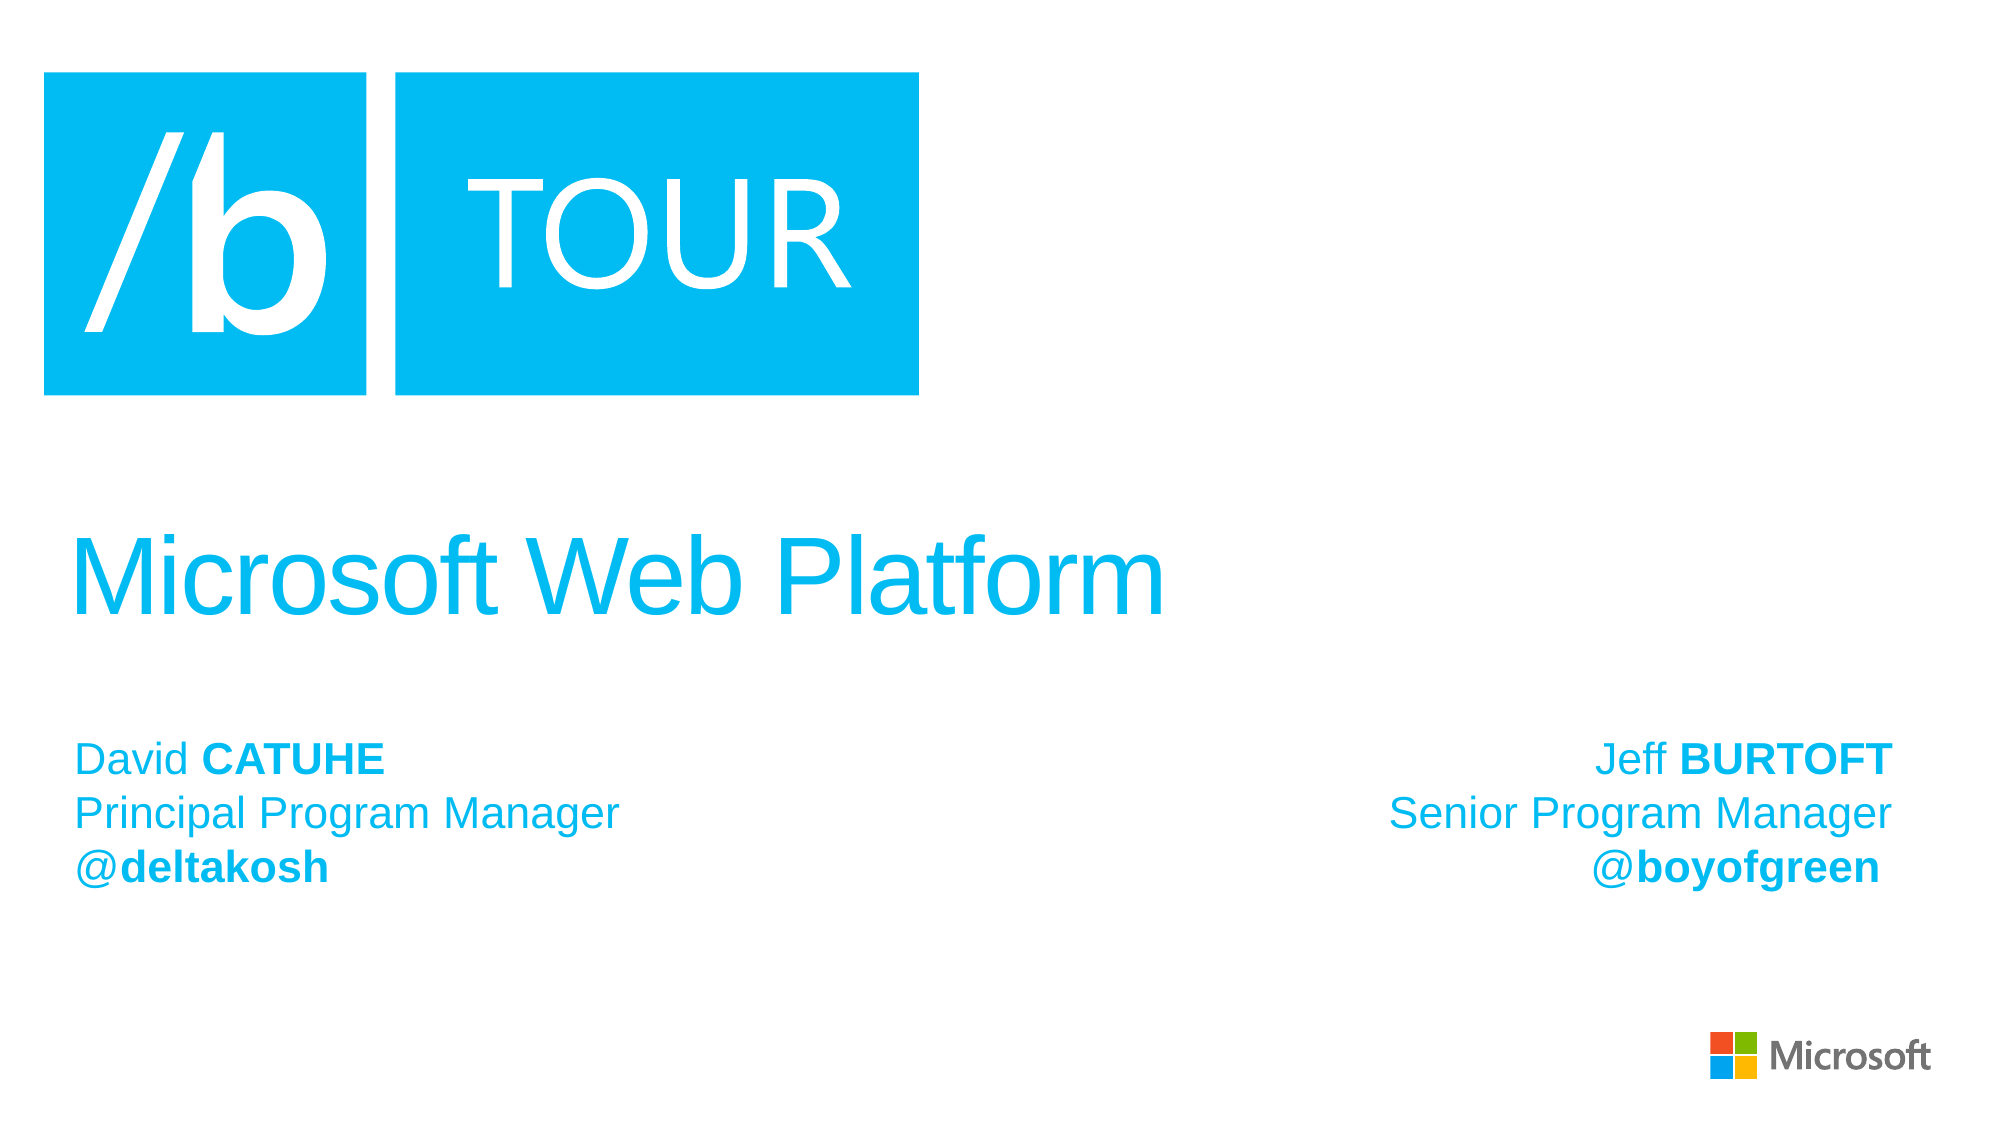

# Microsoft Web Platform
Jeff BURTOFT
Senior Program Manager
@boyofgreen
David CATUHE
Principal Program Manager
@deltakosh